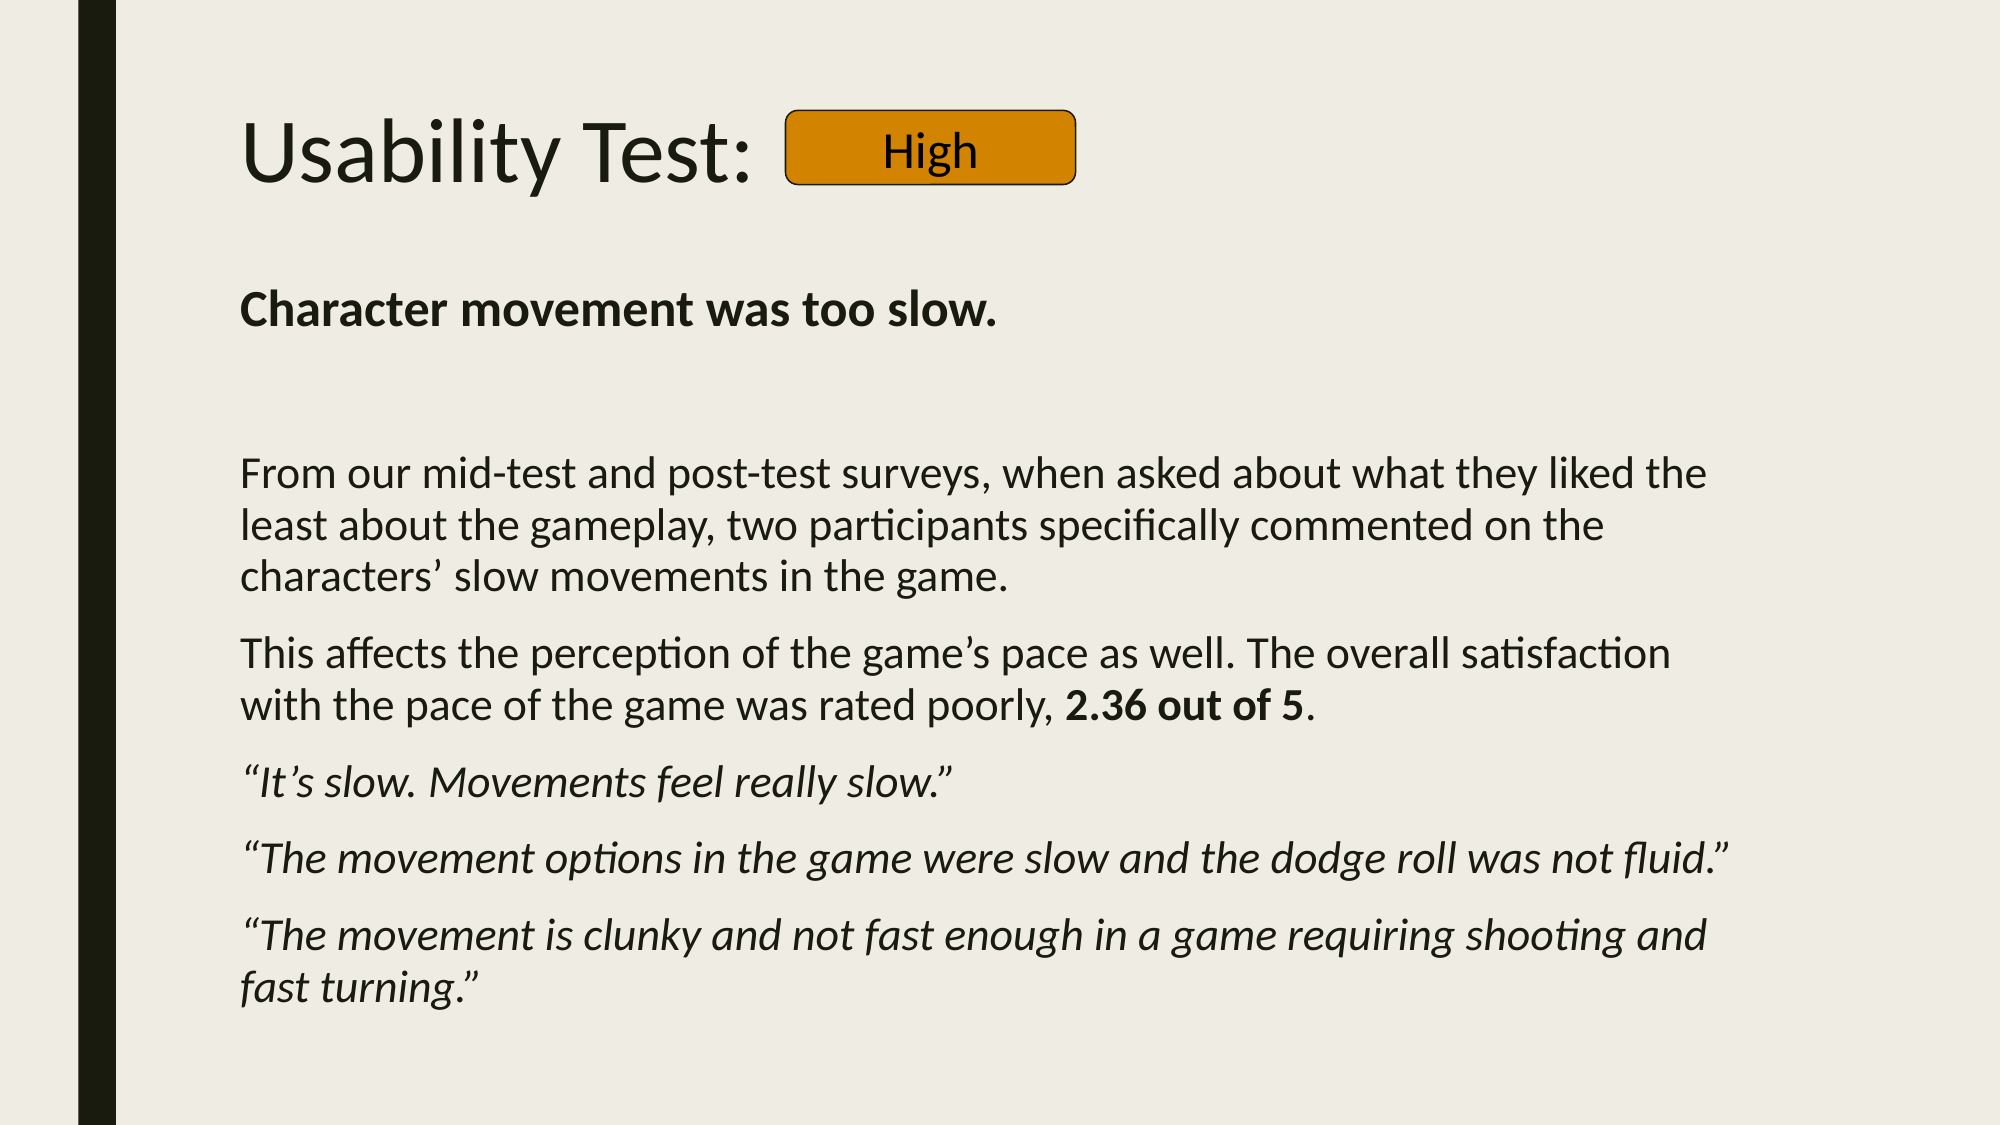

# Usability Test:
High
Character movement was too slow.

From our mid-test and post-test surveys, when asked about what they liked the least about the gameplay, two participants specifically commented on the characters’ slow movements in the game.
This affects the perception of the game’s pace as well. The overall satisfaction with the pace of the game was rated poorly, 2.36 out of 5.
“It’s slow. Movements feel really slow.”
“The movement options in the game were slow and the dodge roll was not fluid.”
“The movement is clunky and not fast enough in a game requiring shooting and fast turning.”